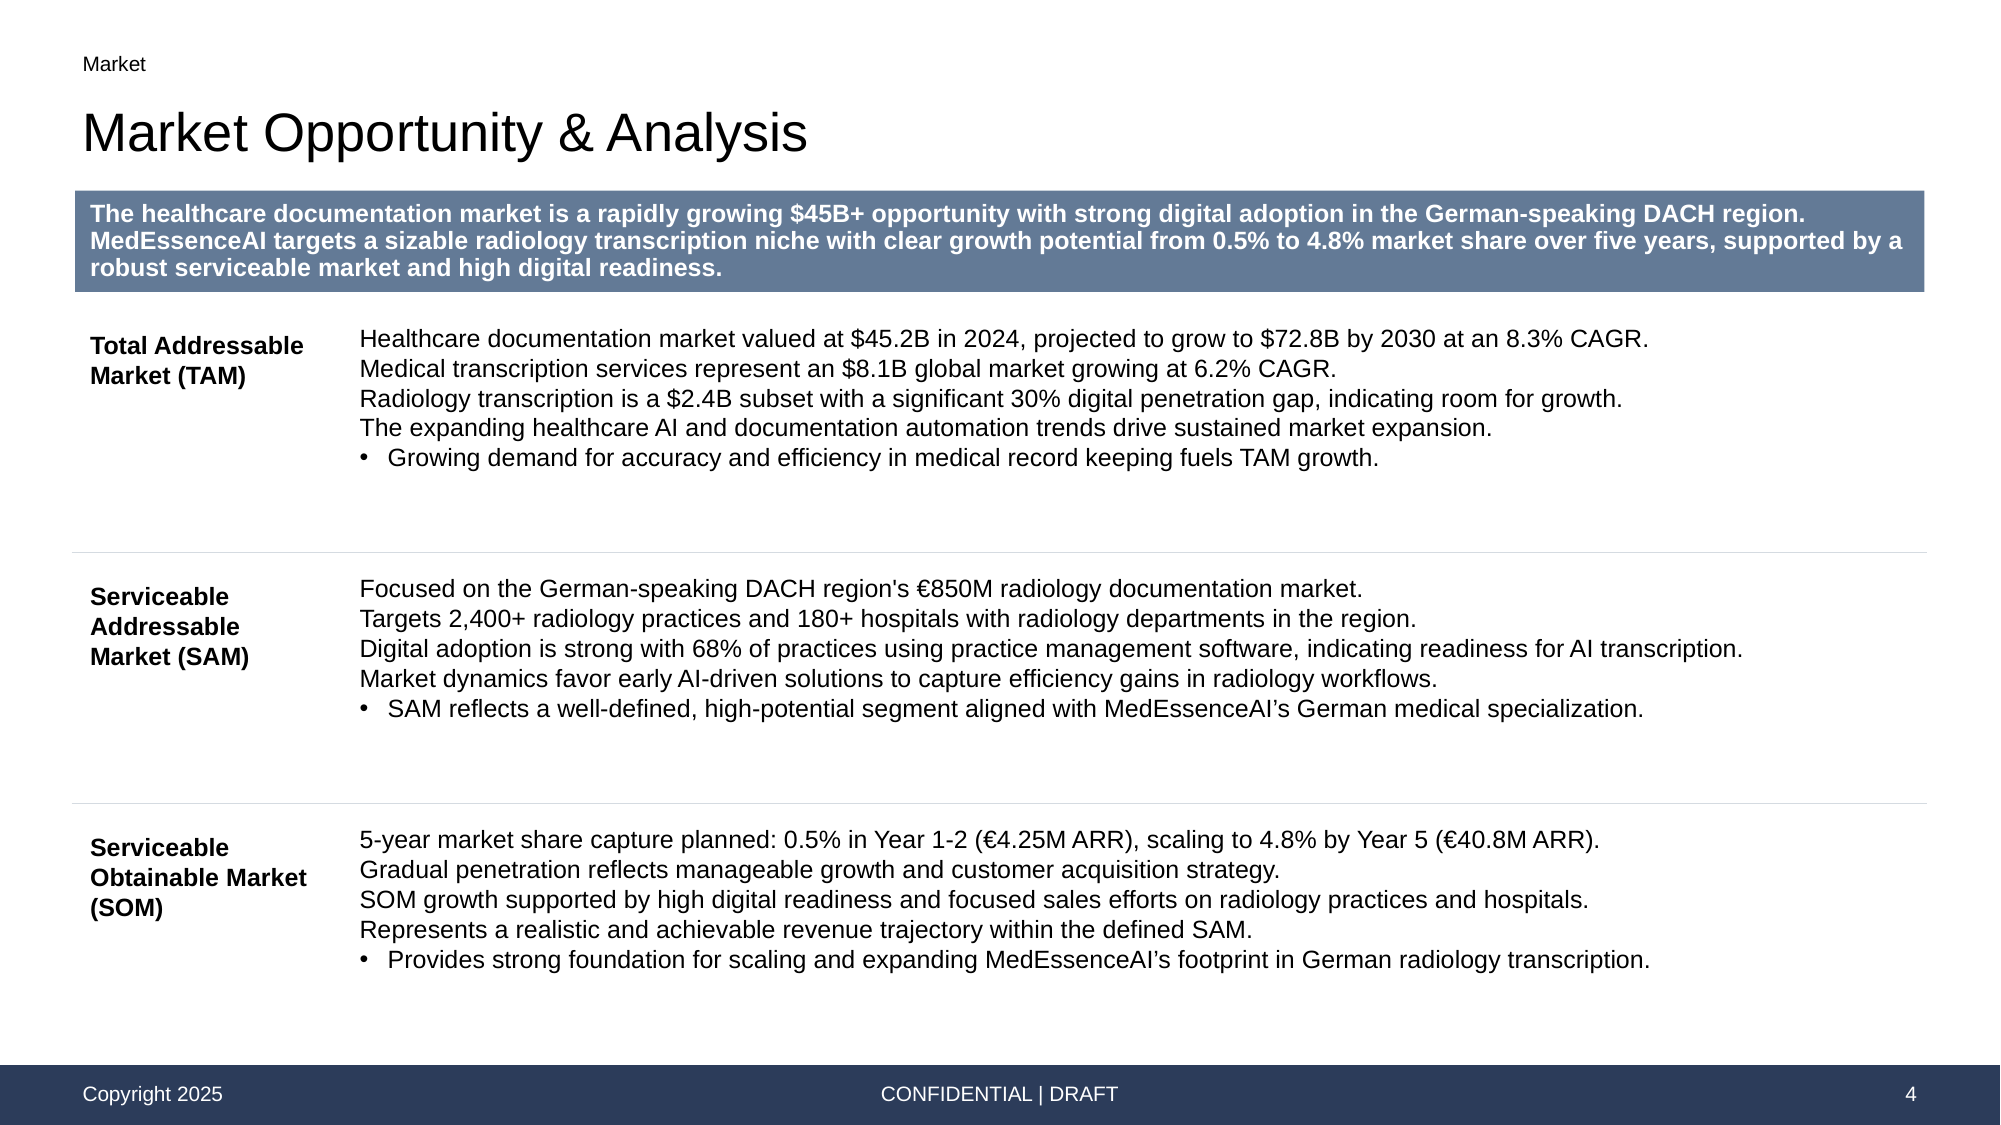

Market
# Market Opportunity & Analysis
The healthcare documentation market is a rapidly growing $45B+ opportunity with strong digital adoption in the German-speaking DACH region. MedEssenceAI targets a sizable radiology transcription niche with clear growth potential from 0.5% to 4.8% market share over five years, supported by a robust serviceable market and high digital readiness.
Total Addressable Market (TAM)
Healthcare documentation market valued at $45.2B in 2024, projected to grow to $72.8B by 2030 at an 8.3% CAGR.
Medical transcription services represent an $8.1B global market growing at 6.2% CAGR.
Radiology transcription is a $2.4B subset with a significant 30% digital penetration gap, indicating room for growth.
The expanding healthcare AI and documentation automation trends drive sustained market expansion.
Growing demand for accuracy and efficiency in medical record keeping fuels TAM growth.
Serviceable Addressable Market (SAM)
Focused on the German-speaking DACH region's €850M radiology documentation market.
Targets 2,400+ radiology practices and 180+ hospitals with radiology departments in the region.
Digital adoption is strong with 68% of practices using practice management software, indicating readiness for AI transcription.
Market dynamics favor early AI-driven solutions to capture efficiency gains in radiology workflows.
SAM reflects a well-defined, high-potential segment aligned with MedEssenceAI’s German medical specialization.
Serviceable Obtainable Market (SOM)
5-year market share capture planned: 0.5% in Year 1-2 (€4.25M ARR), scaling to 4.8% by Year 5 (€40.8M ARR).
Gradual penetration reflects manageable growth and customer acquisition strategy.
SOM growth supported by high digital readiness and focused sales efforts on radiology practices and hospitals.
Represents a realistic and achievable revenue trajectory within the defined SAM.
Provides strong foundation for scaling and expanding MedEssenceAI’s footprint in German radiology transcription.
CONFIDENTIAL | DRAFT
4